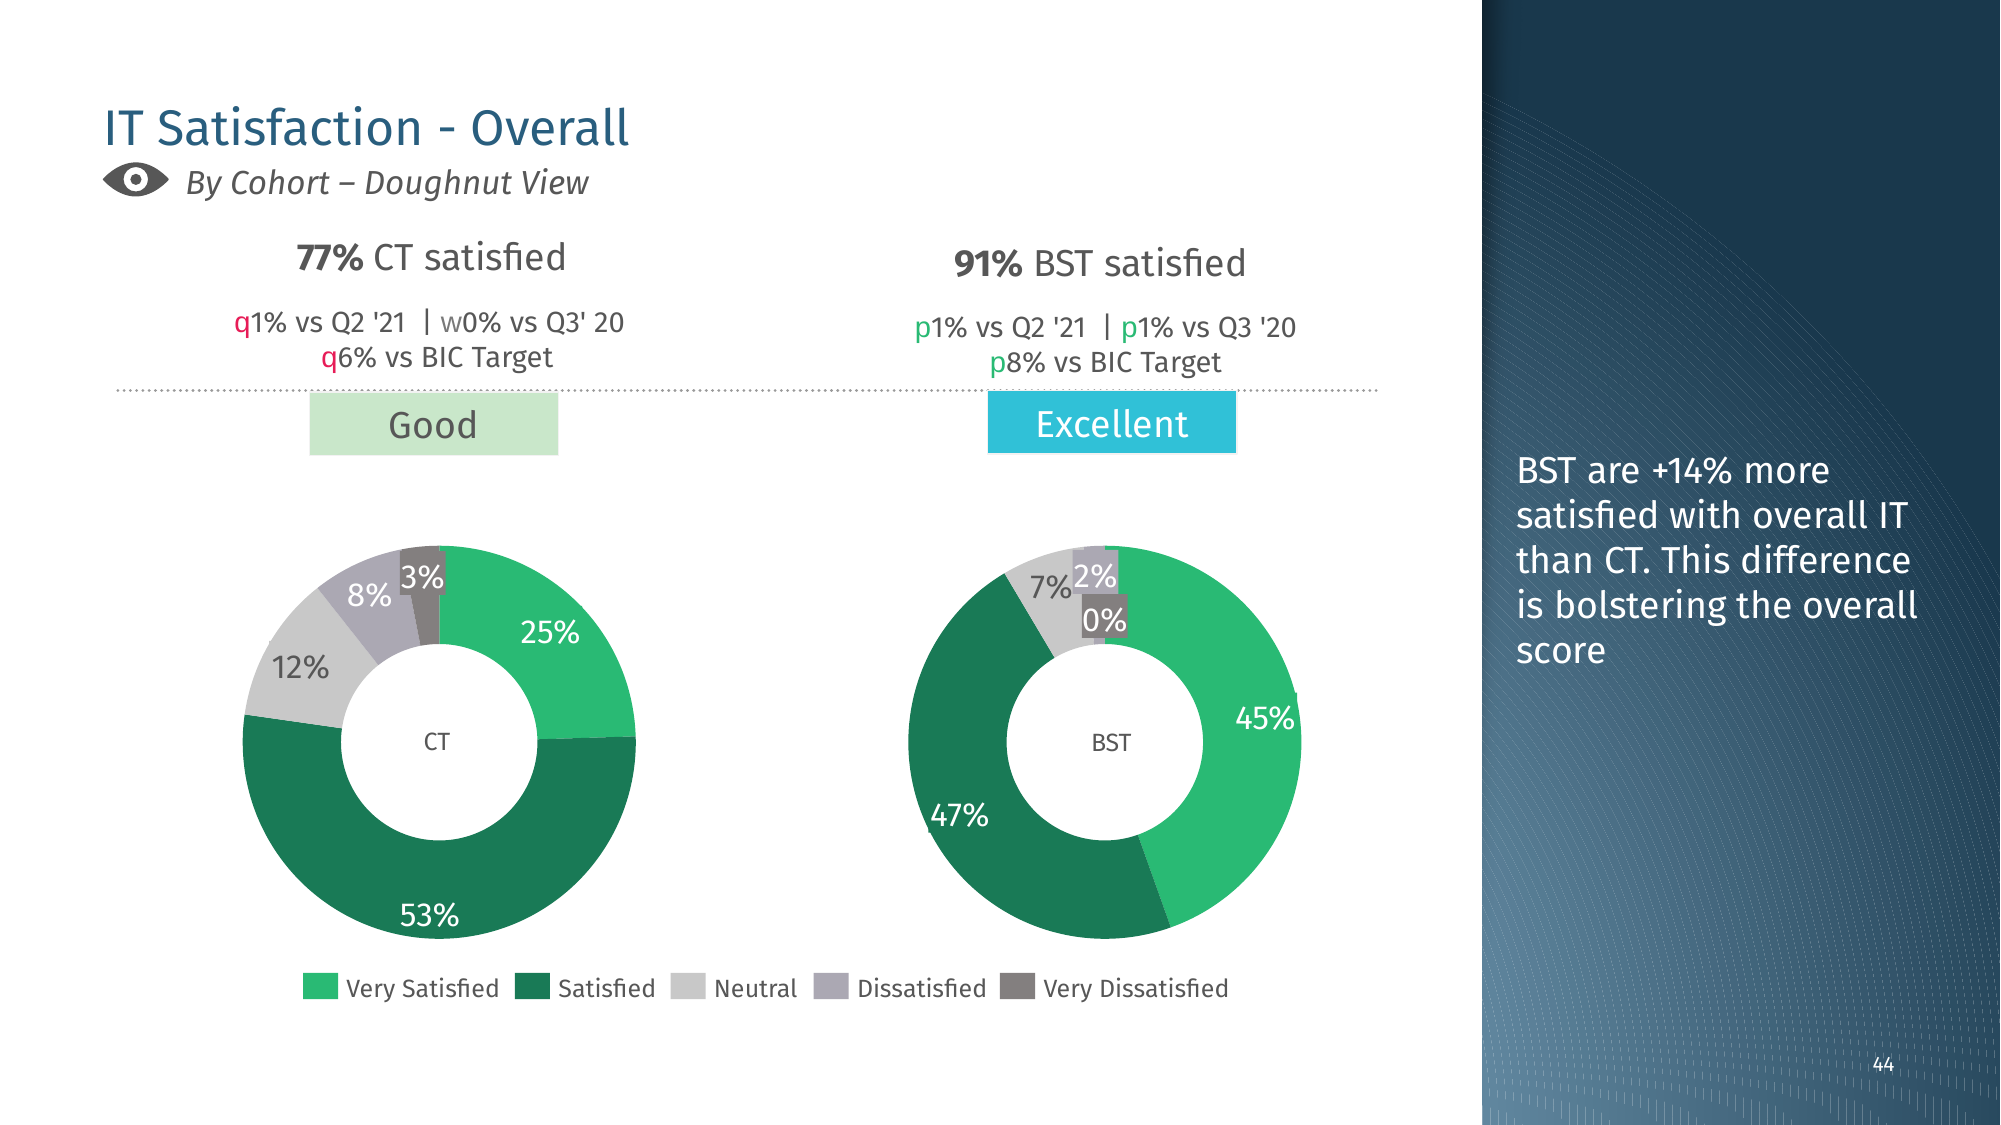

BST are +14% more satisfied with overall IT than CT. This difference is bolstering the overall score
# IT Satisfaction - Overall

By Cohort – Doughnut View
77% CT satisfied

q1% vs Q2 '21  | w0% vs Q3' 20
q6% vs BIC Target
91% BST satisfied

p1% vs Q2 '21  | p1% vs Q3 '20
p8% vs BIC Target
Excellent
Good

### Chart

| Category |  |
|---|---|

### Chart

| Category |  |
|---|---|
2%
3%
7%
8%
0%
25%
12%
CT
BST
45%
47%
53%
Very Satisfied
Satisfied
Neutral
Dissatisfied
Very Dissatisfied